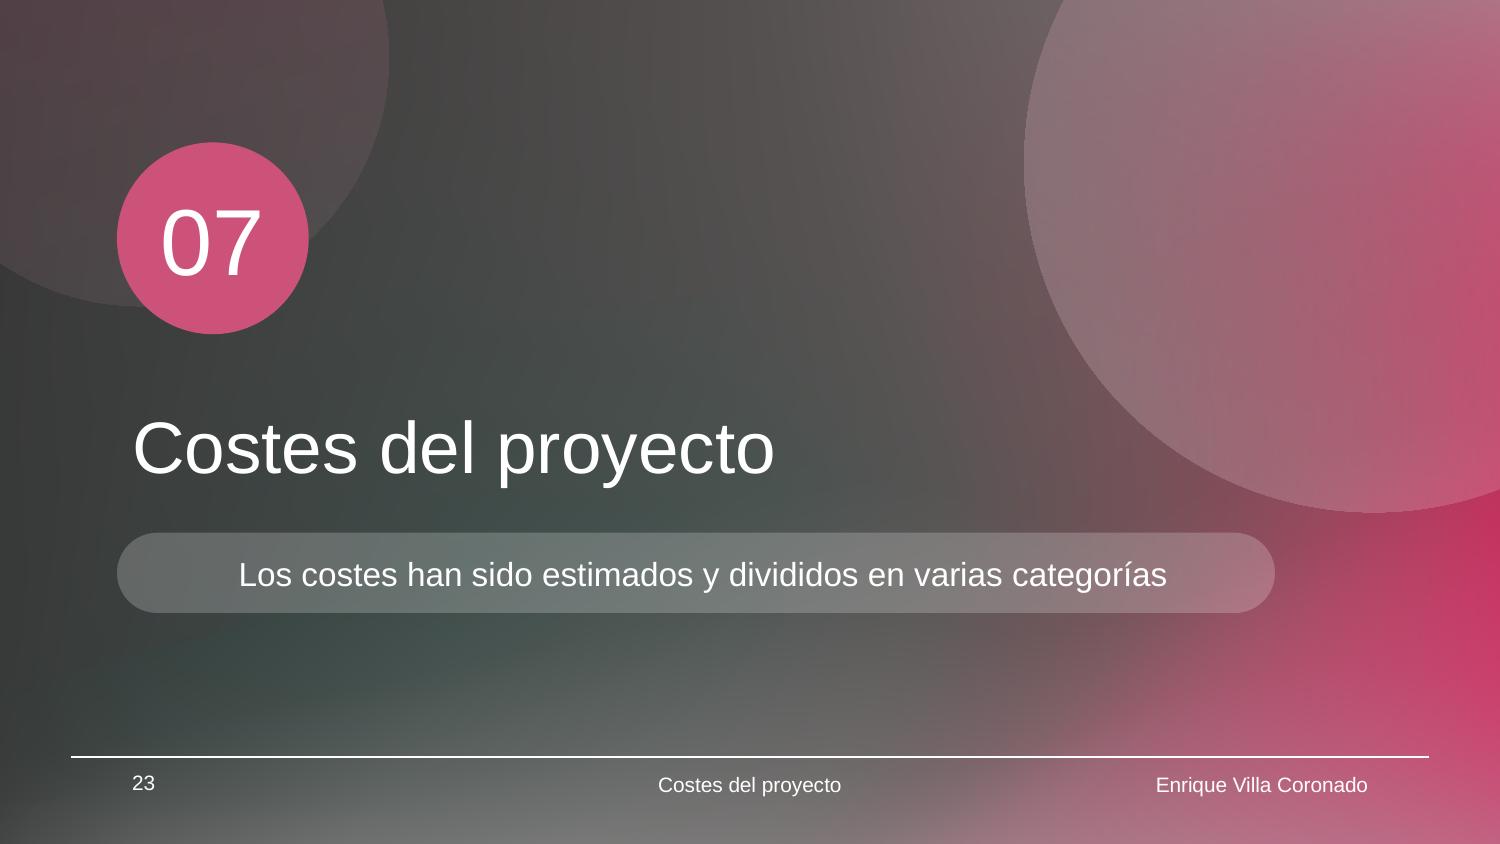

07
# Costes del proyecto

Los costes han sido estimados y divididos en varias categorías
23
Costes del proyecto
Enrique Villa Coronado